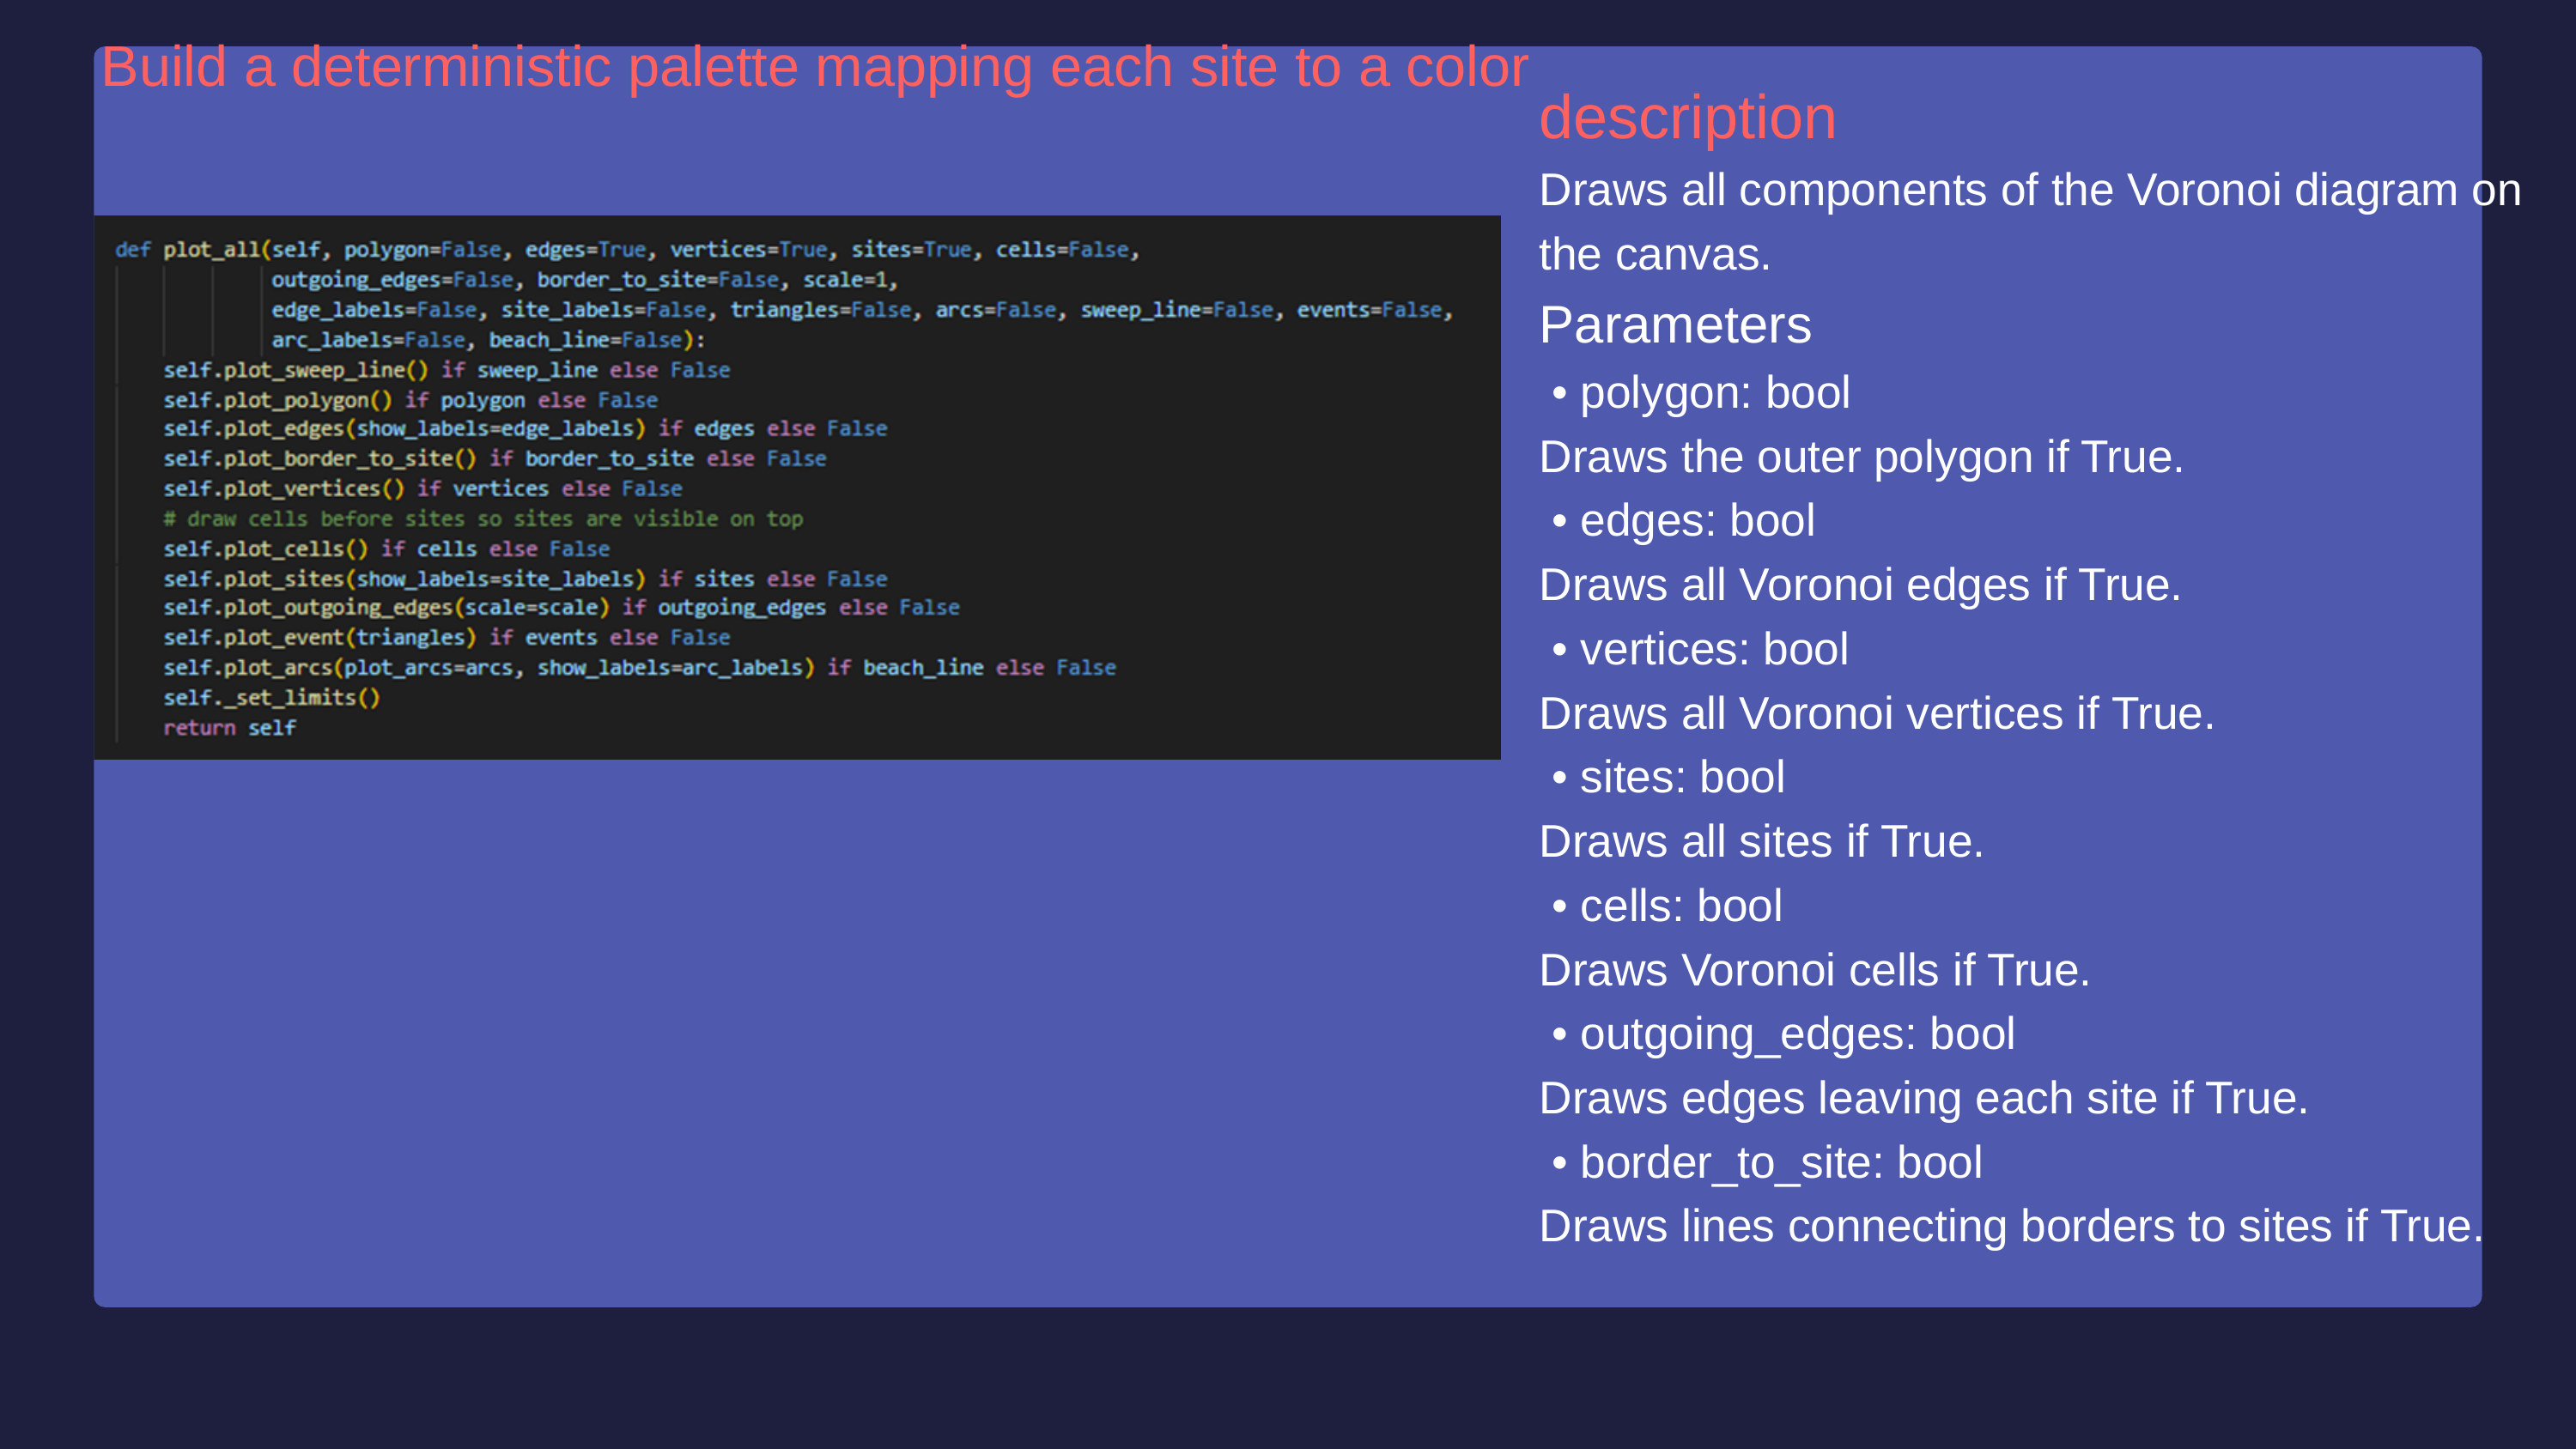

Build a deterministic palette mapping each site to a color
description
Draws all components of the Voronoi diagram on the canvas.
Parameters
 • polygon: bool
Draws the outer polygon if True.
 • edges: bool
Draws all Voronoi edges if True.
 • vertices: bool
Draws all Voronoi vertices if True.
 • sites: bool
Draws all sites if True.
 • cells: bool
Draws Voronoi cells if True.
 • outgoing_edges: bool
Draws edges leaving each site if True.
 • border_to_site: bool
Draws lines connecting borders to sites if True.